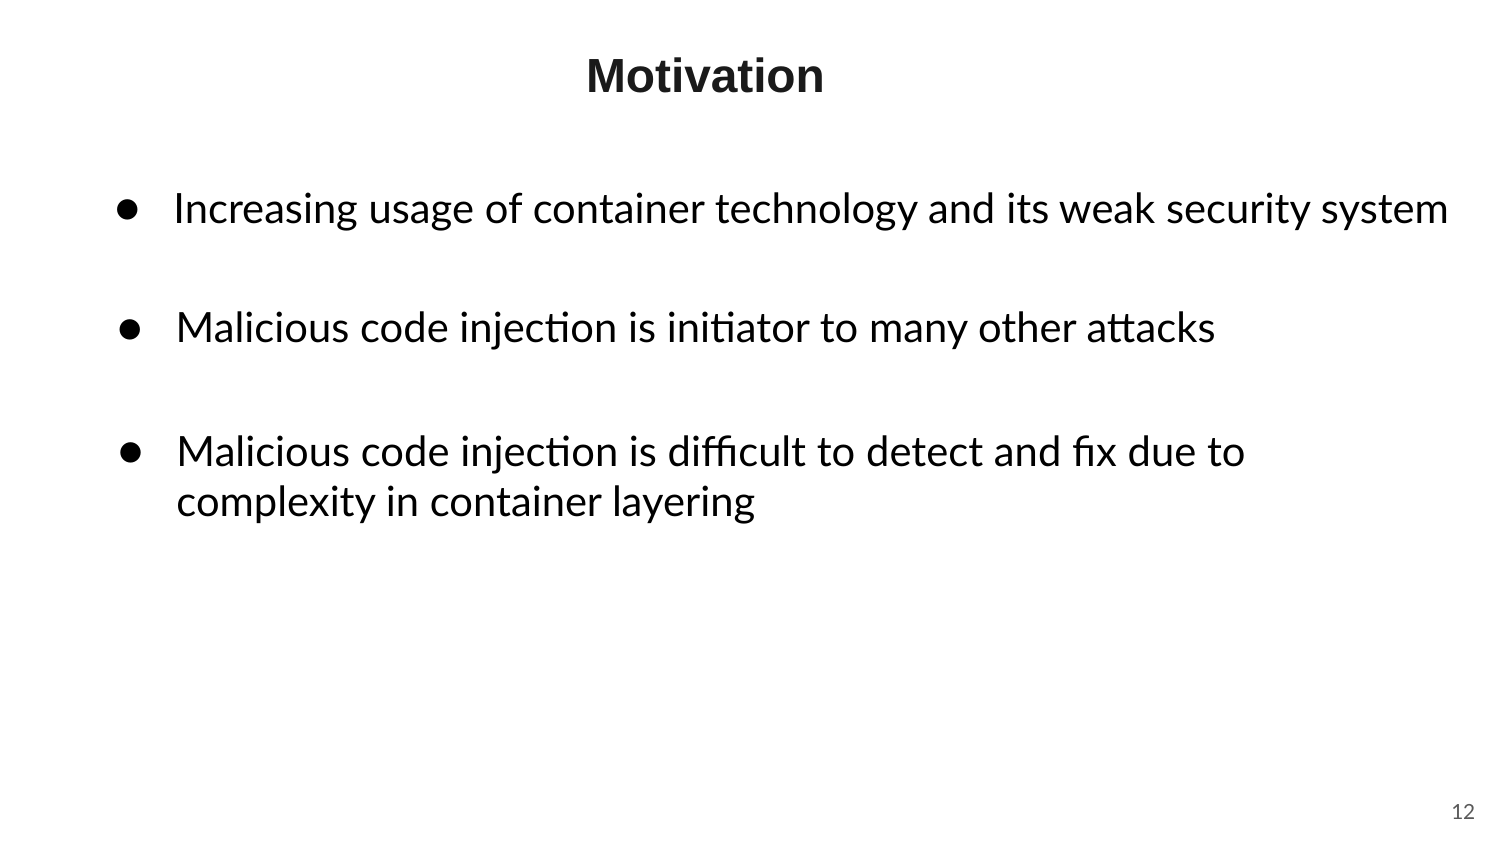

Motivation

Increasing usage of container technology and its weak security system
Malicious code injection is initiator to many other attacks
Malicious code injection is difficult to detect and fix due to complexity in container layering
12